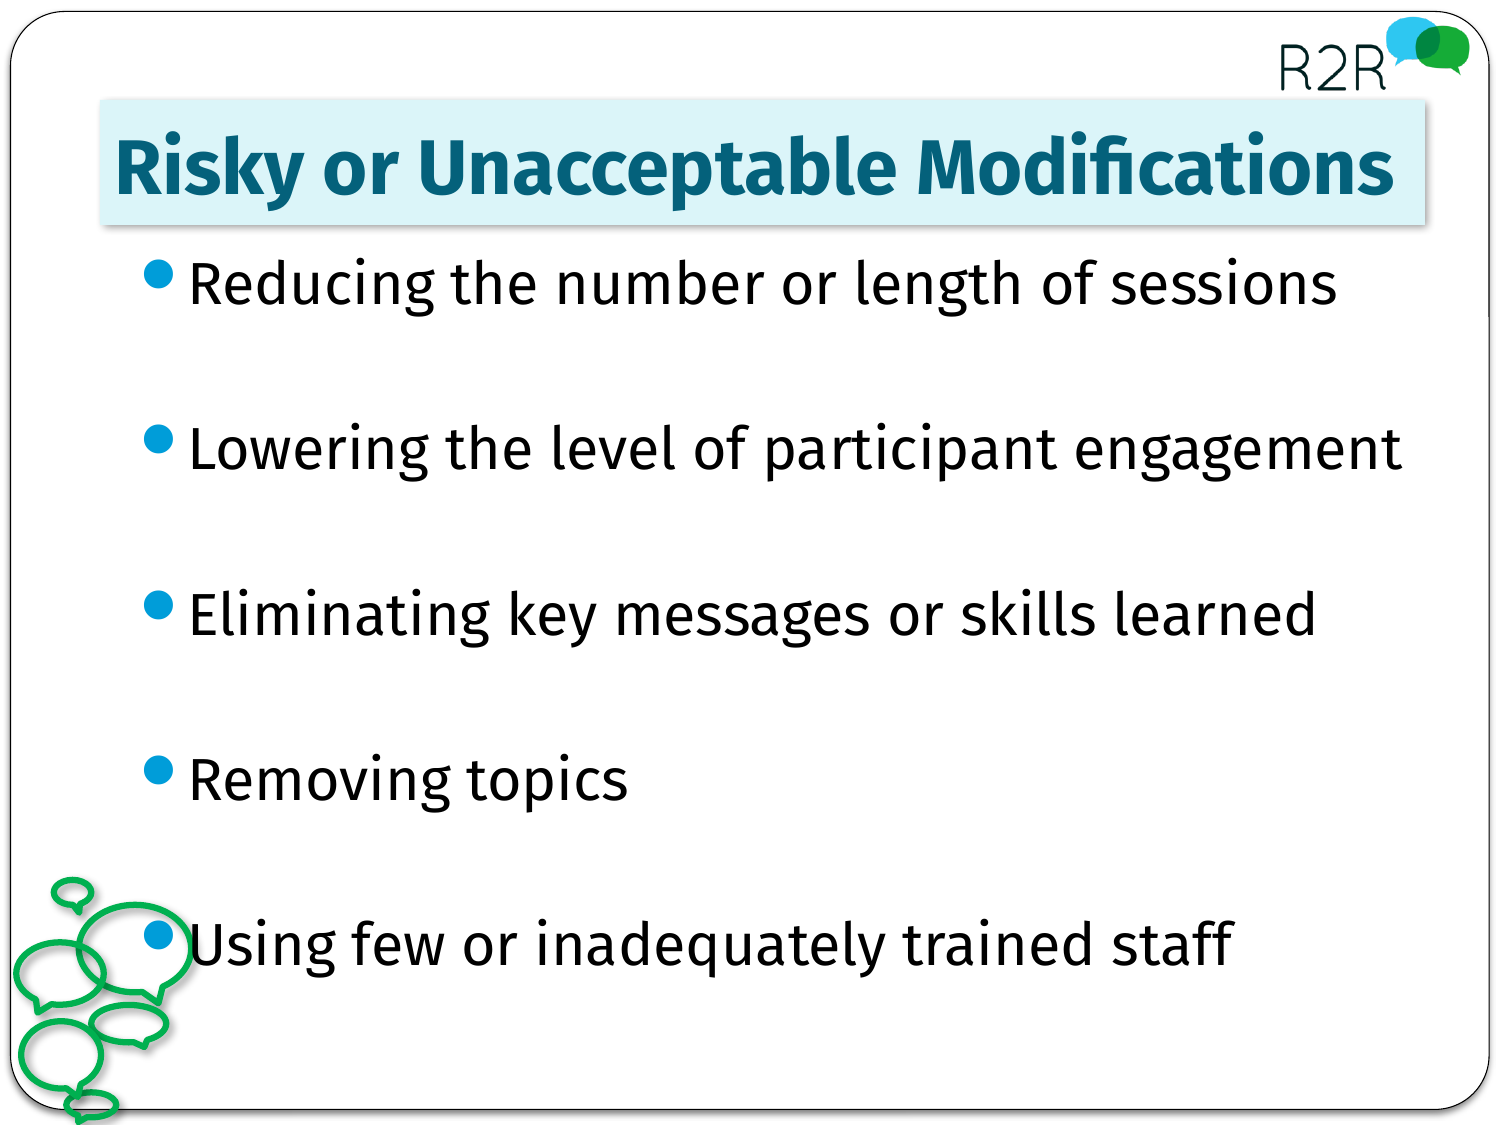

# Risky or Unacceptable Modifications
Reducing the number or length of sessions

Lowering the level of participant engagement

Eliminating key messages or skills learned

Removing topics

Using few or inadequately trained staff